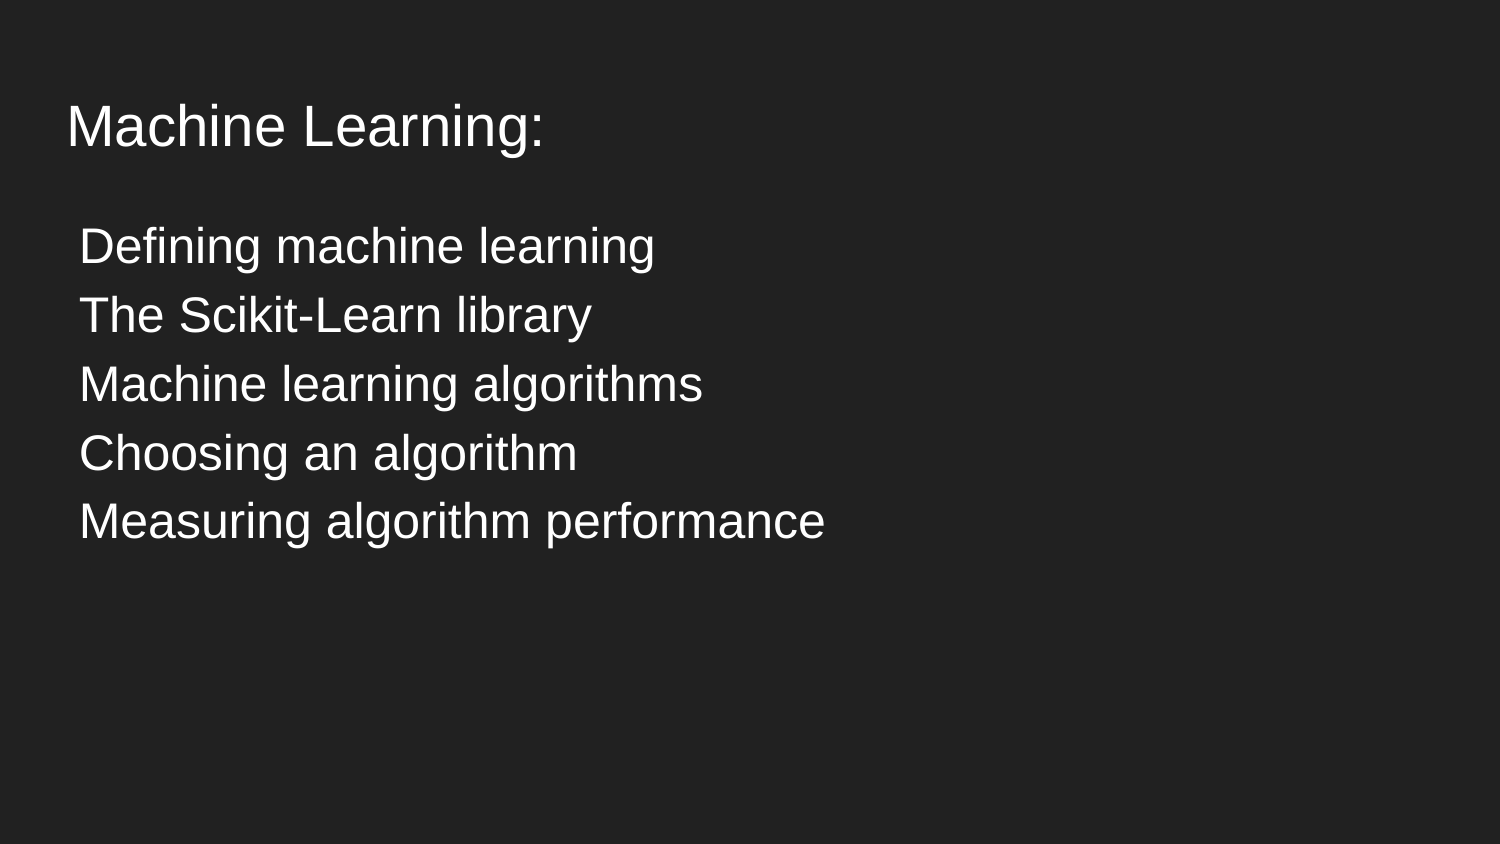

# Machine Learning:
Defining machine learning
The Scikit-Learn library
Machine learning algorithms
Choosing an algorithm
Measuring algorithm performance